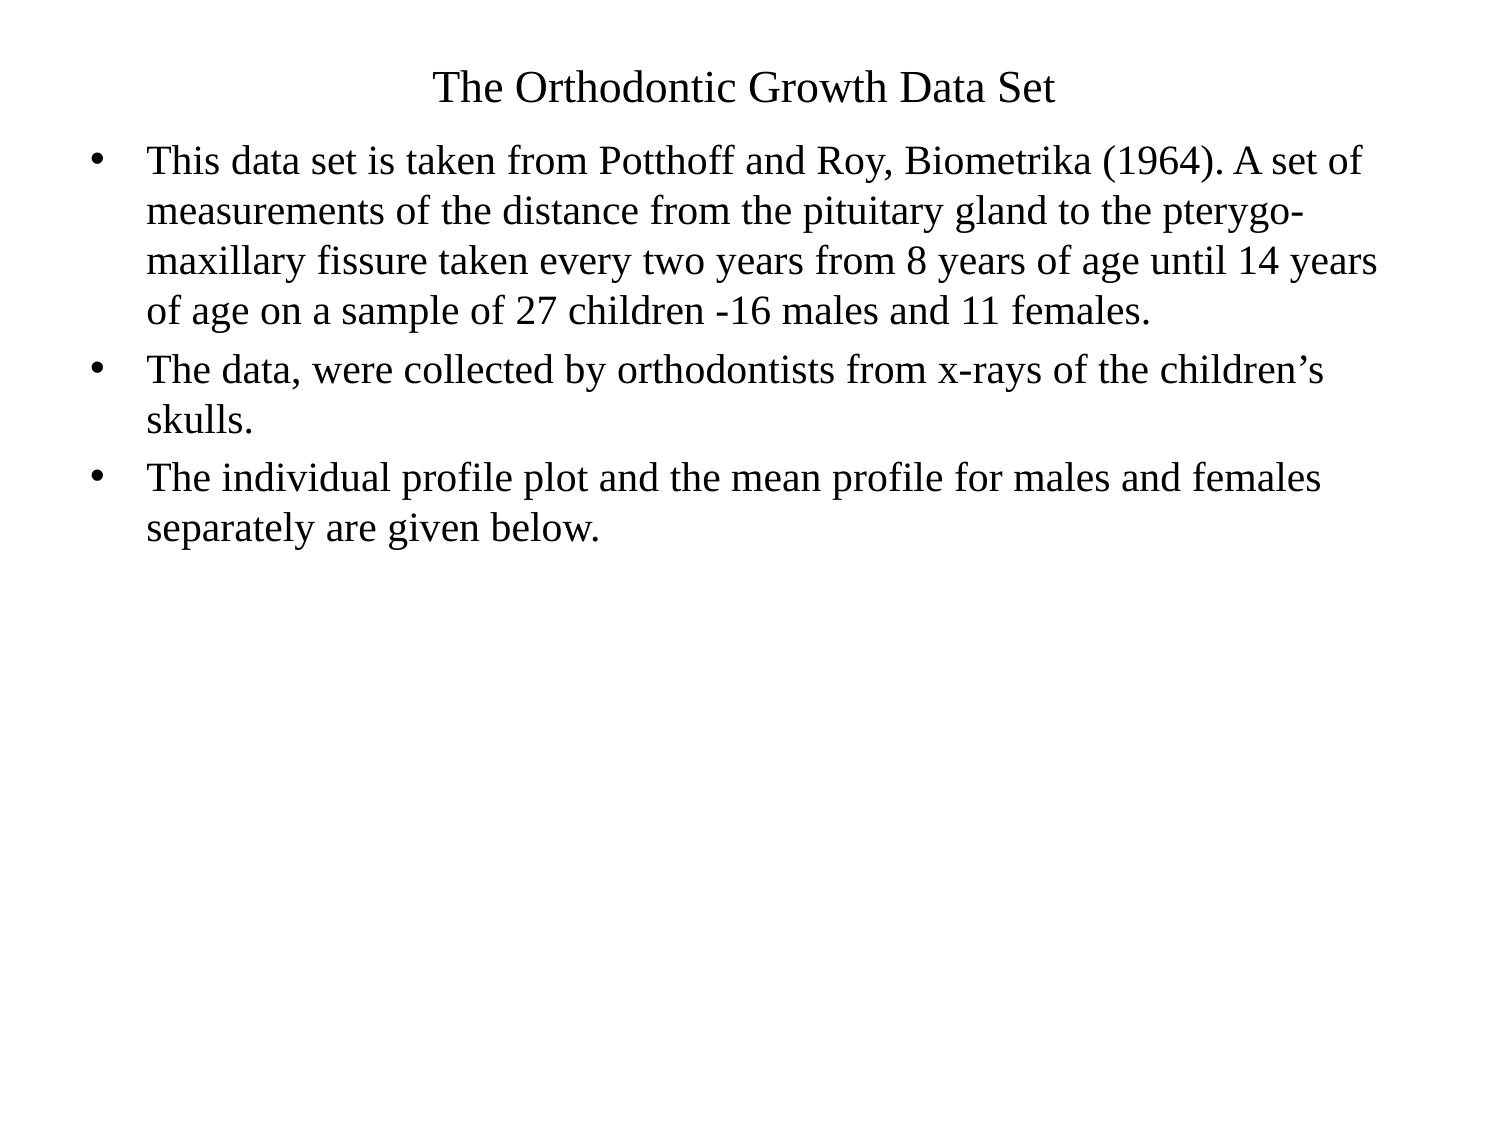

# The Orthodontic Growth Data Set
This data set is taken from Potthoff and Roy, Biometrika (1964). A set of measurements of the distance from the pituitary gland to the pterygo-maxillary fissure taken every two years from 8 years of age until 14 years of age on a sample of 27 children -16 males and 11 females.
The data, were collected by orthodontists from x-rays of the children’s skulls.
The individual profile plot and the mean profile for males and females separately are given below.